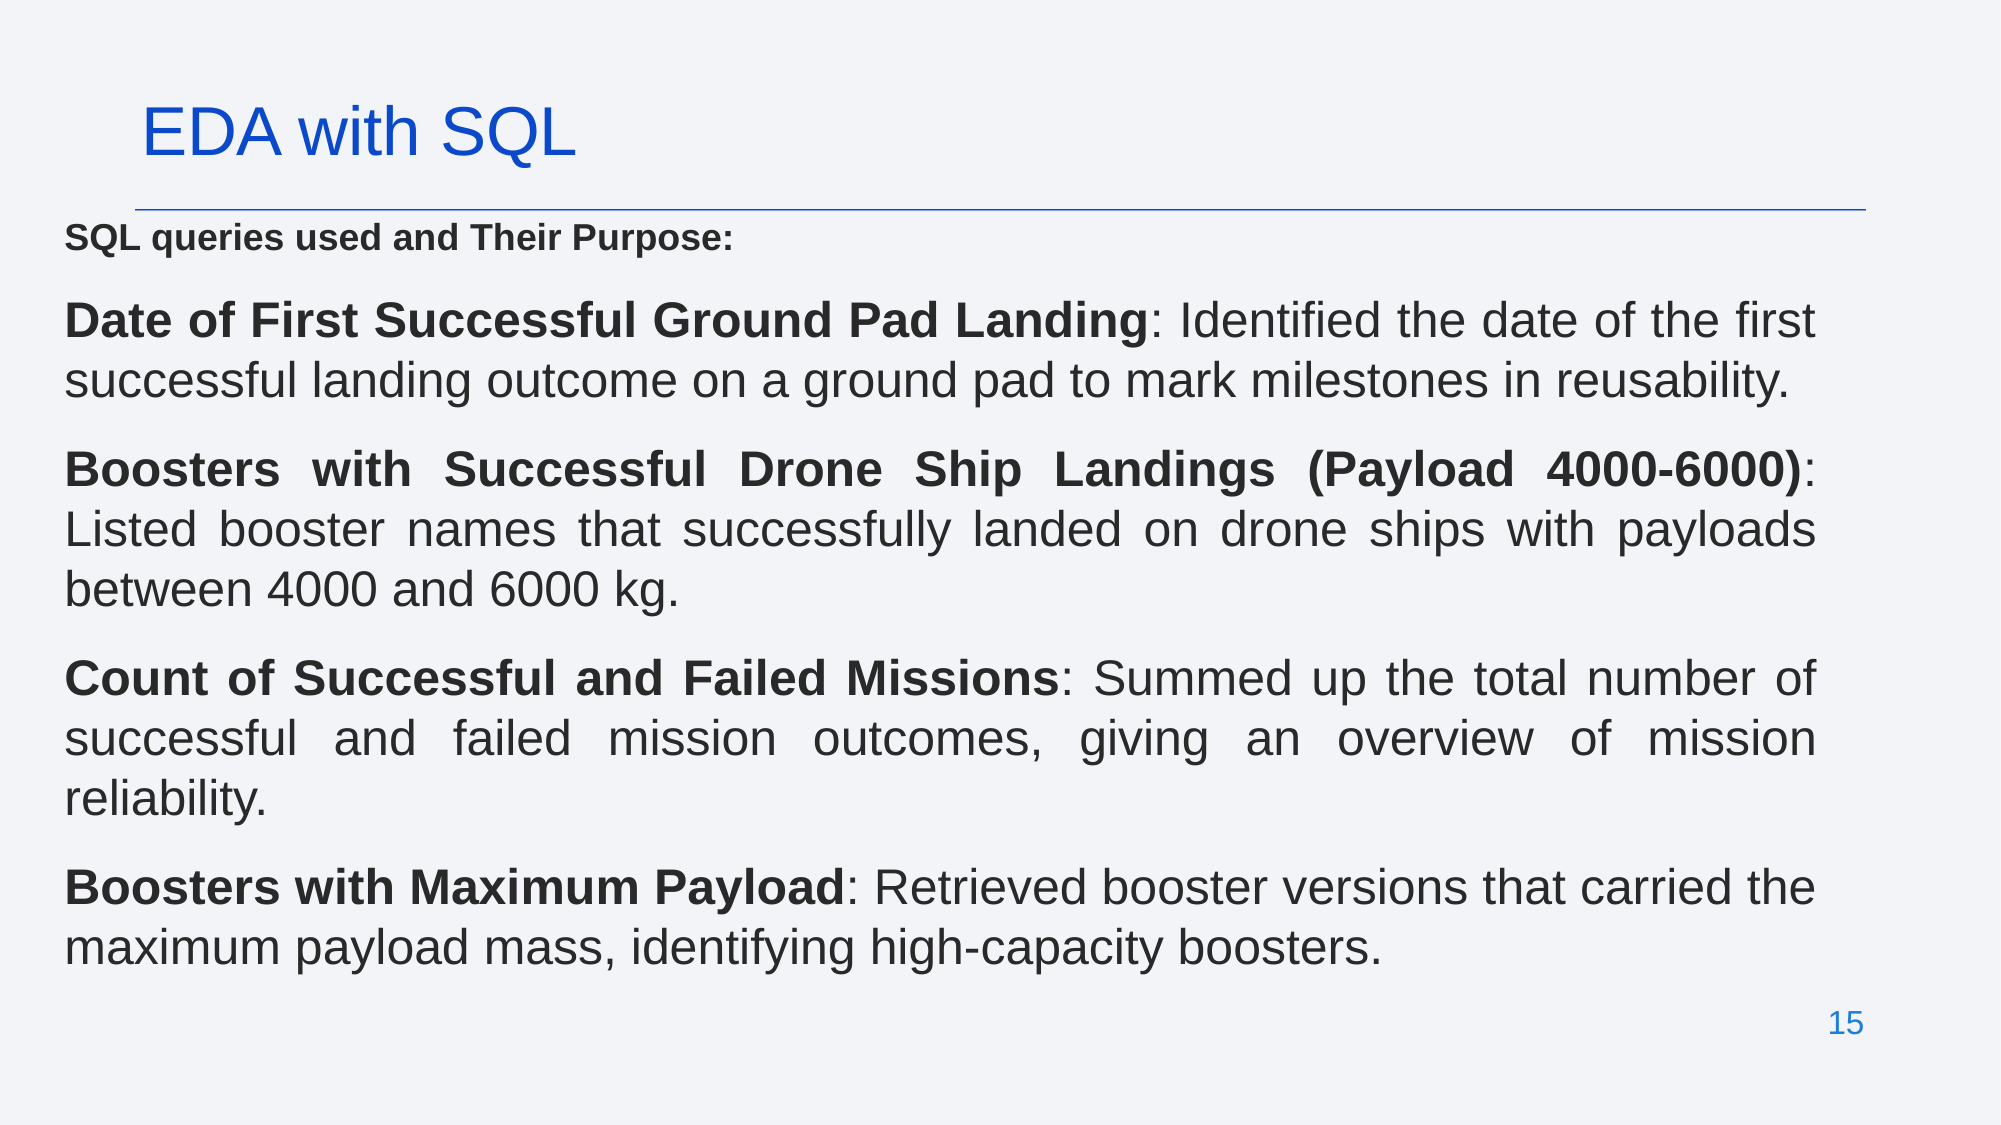

EDA with SQL
SQL queries used and Their Purpose:
Date of First Successful Ground Pad Landing: Identified the date of the first successful landing outcome on a ground pad to mark milestones in reusability.
Boosters with Successful Drone Ship Landings (Payload 4000-6000): Listed booster names that successfully landed on drone ships with payloads between 4000 and 6000 kg.
Count of Successful and Failed Missions: Summed up the total number of successful and failed mission outcomes, giving an overview of mission reliability.
Boosters with Maximum Payload: Retrieved booster versions that carried the maximum payload mass, identifying high-capacity boosters.

15